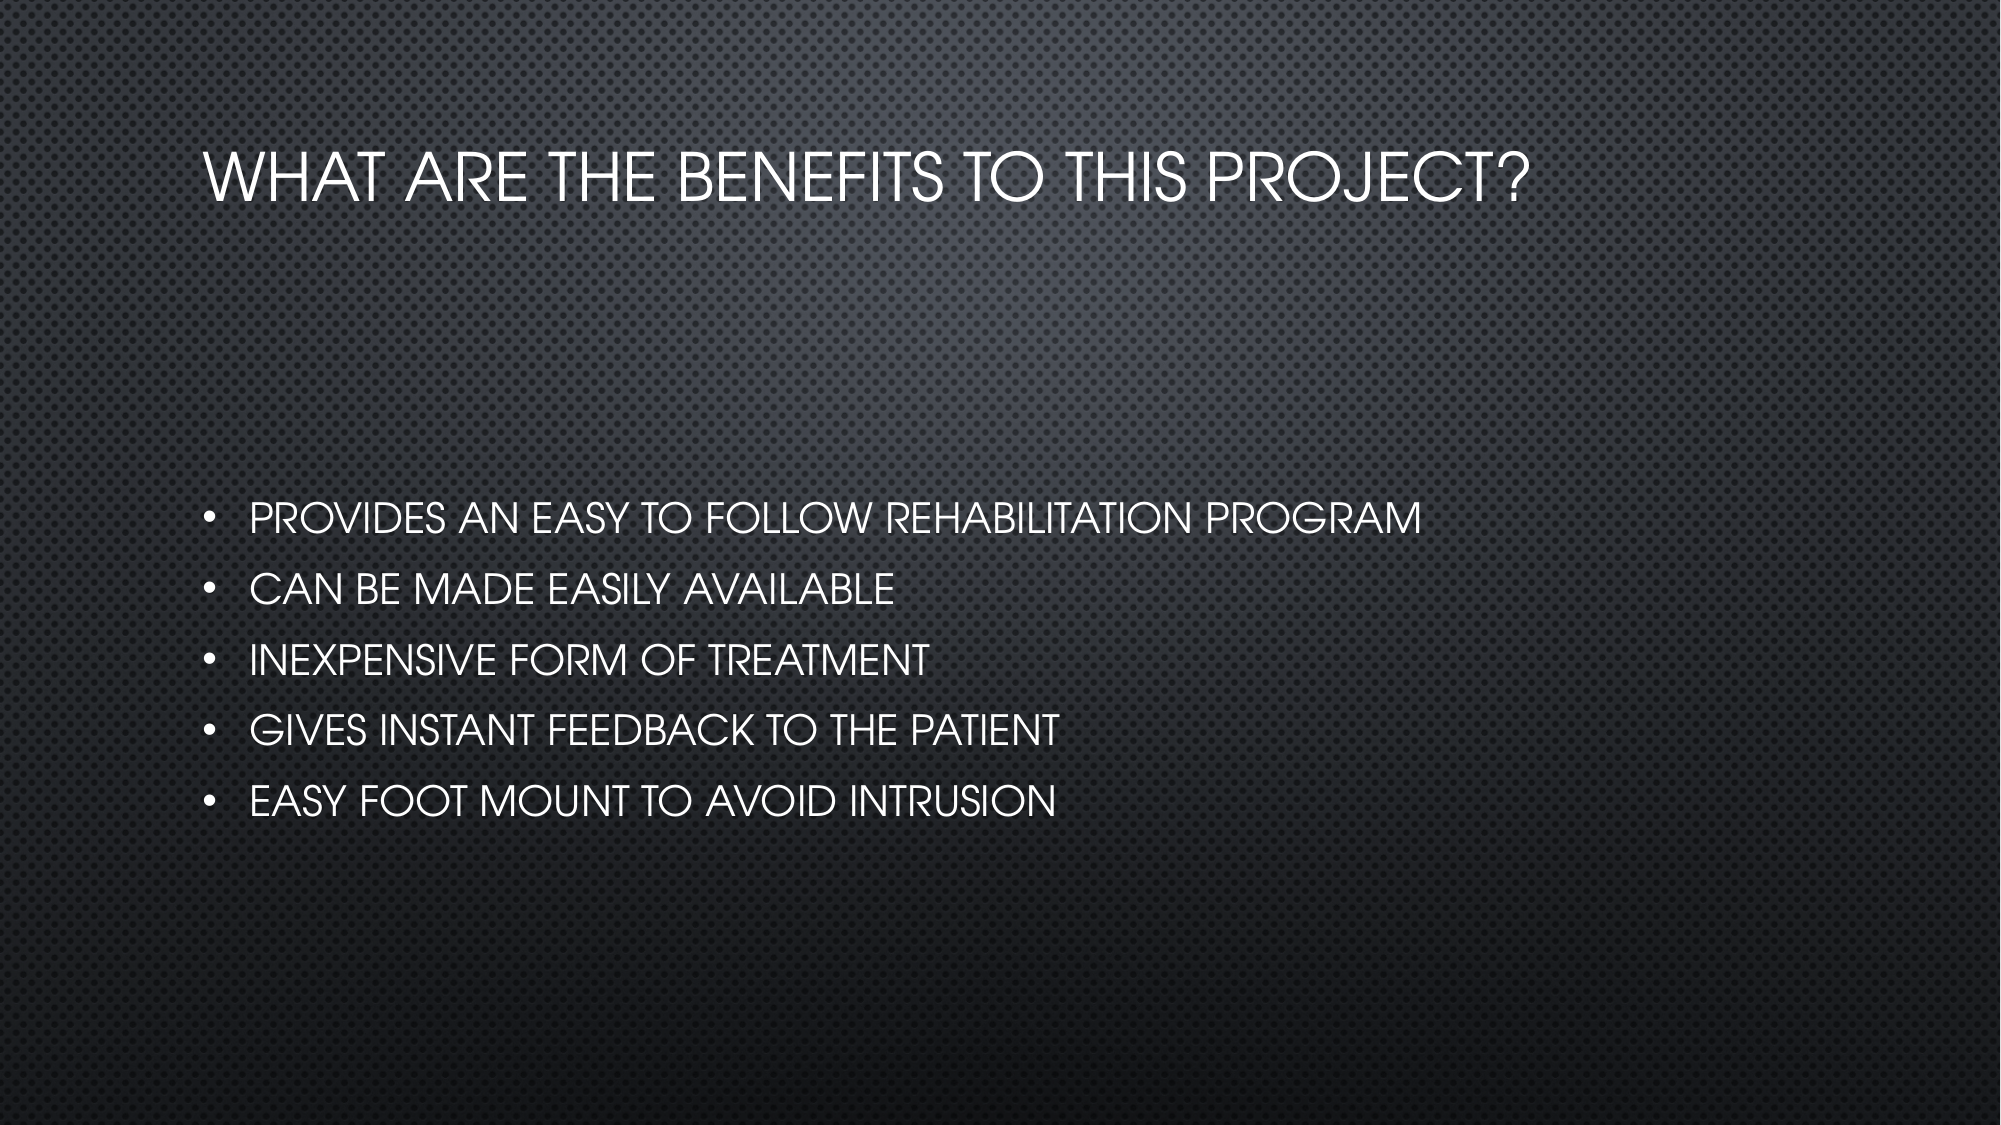

# What are the benefits to this project?
Provides an easy to follow rehabilitation program
Can be made easily available
Inexpensive form of treatment
Gives instant feedback to the patient
Easy foot mount to avoid intrusion